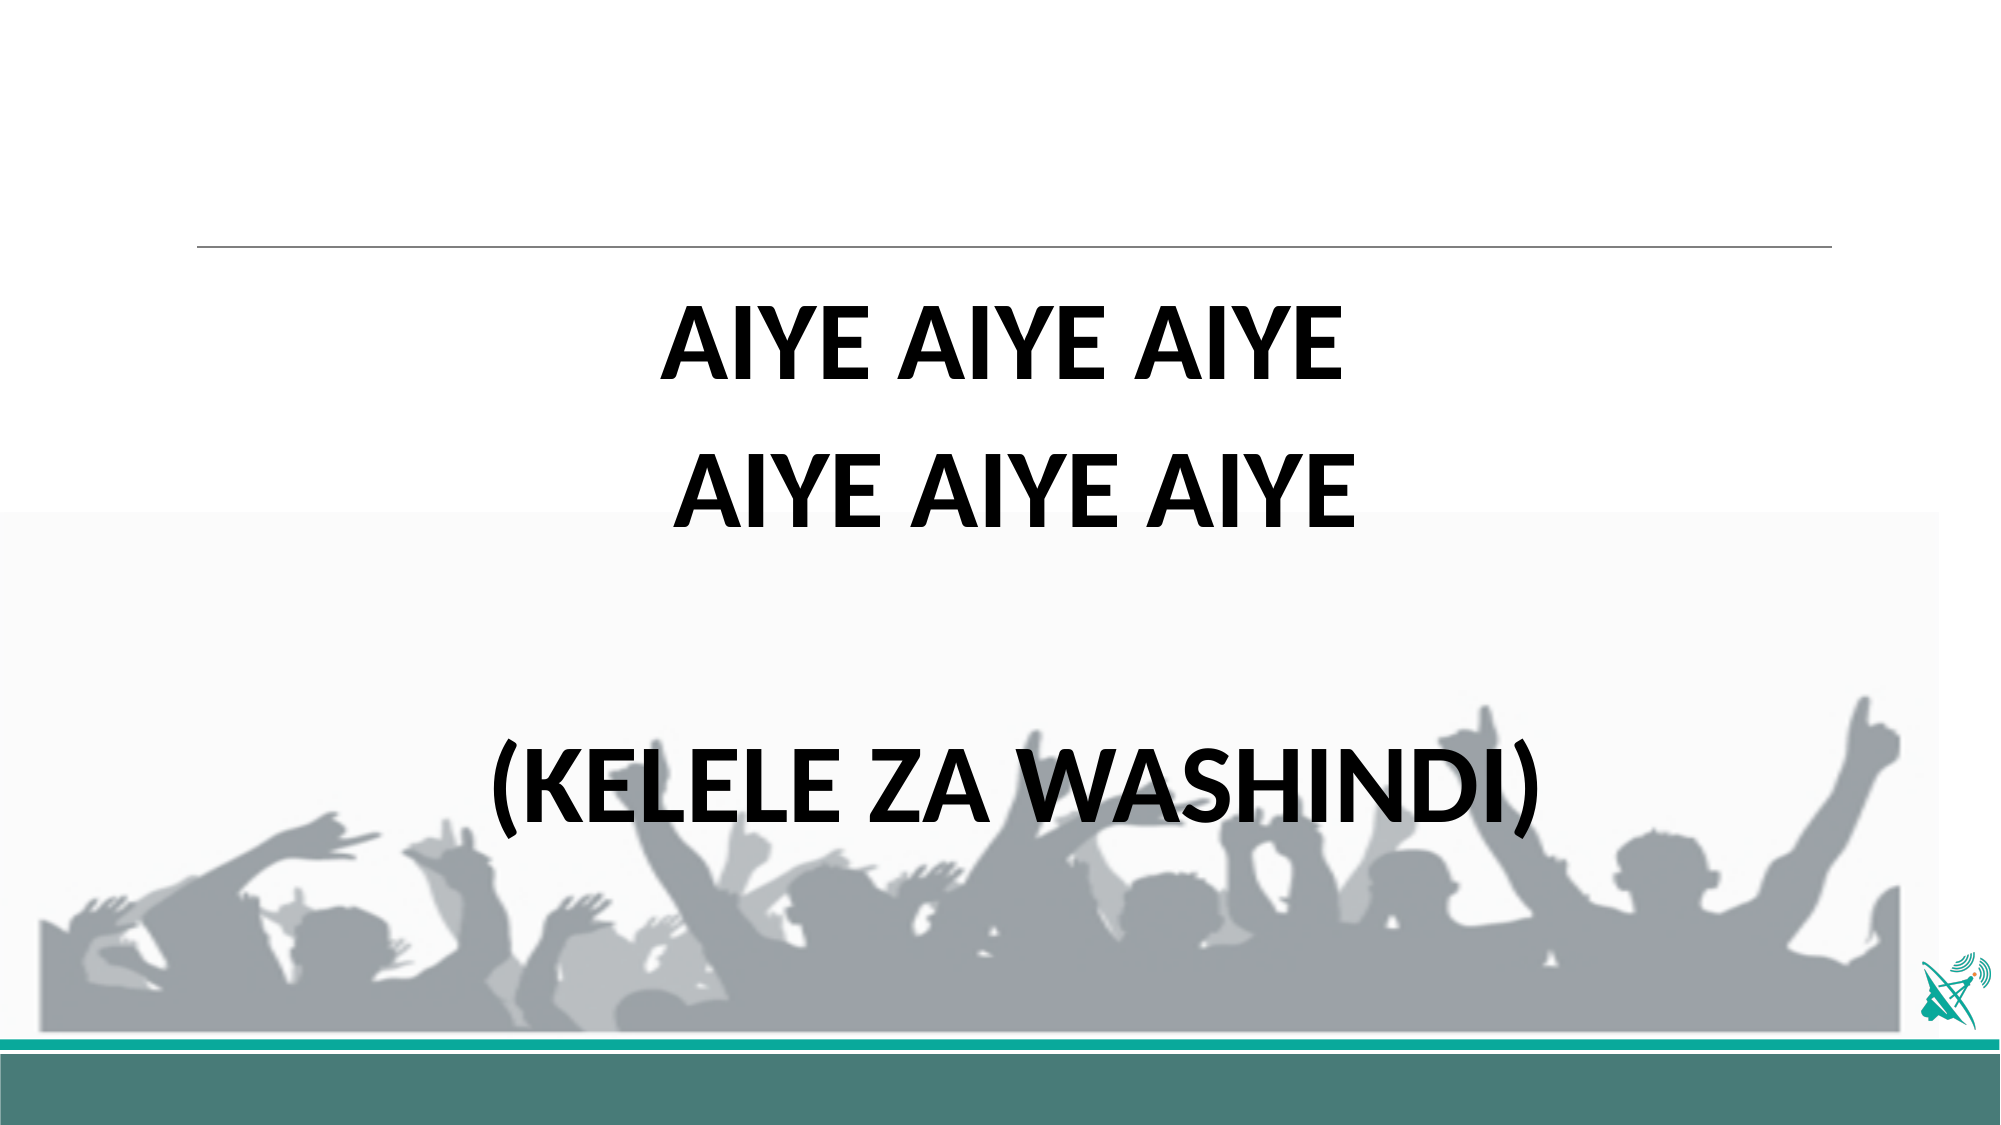

AIYE AIYE AIYE
AIYE AIYE AIYE

(KELELE ZA WASHINDI)